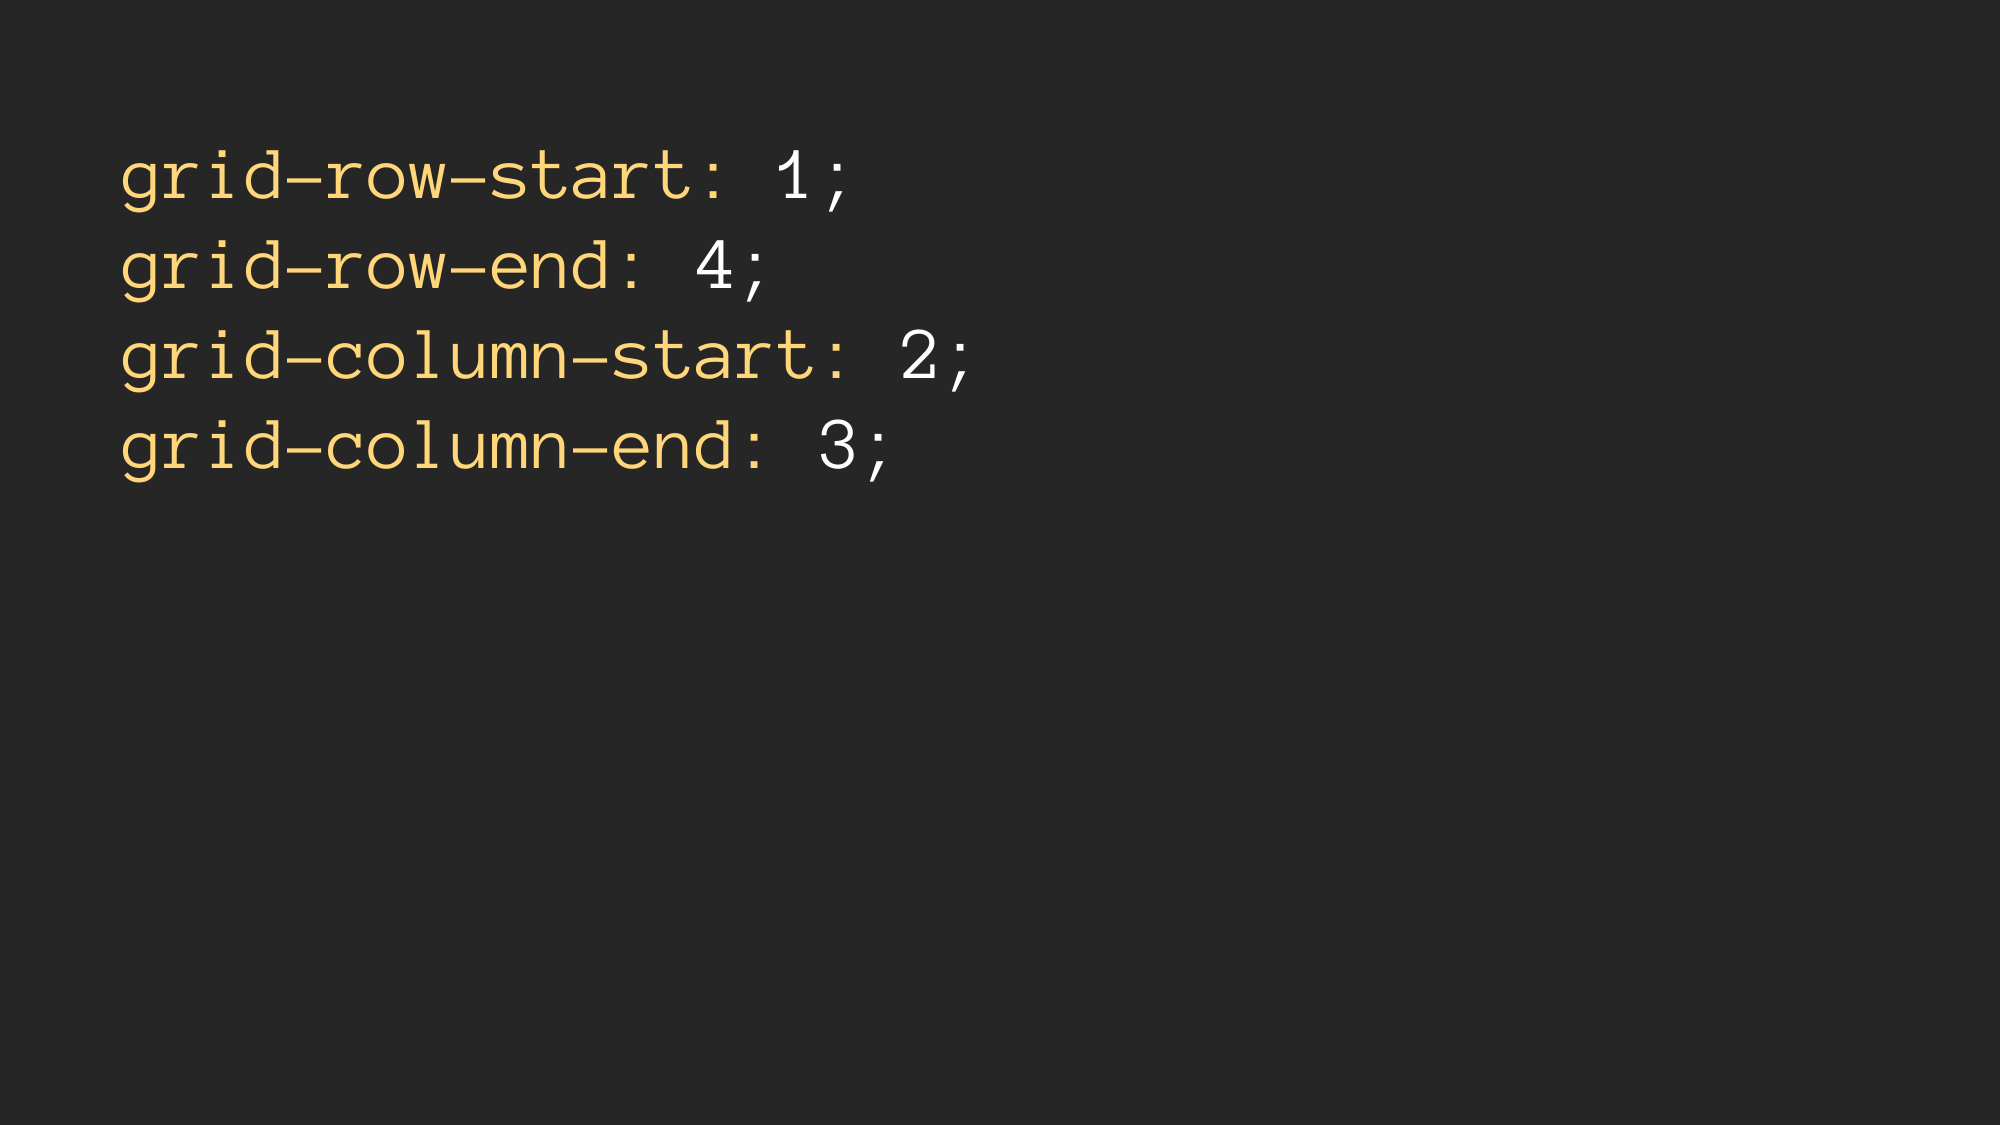

grid-row-start: 1;
grid-row-end: 4;
grid-column-start: 2;
grid-column-end: 3;